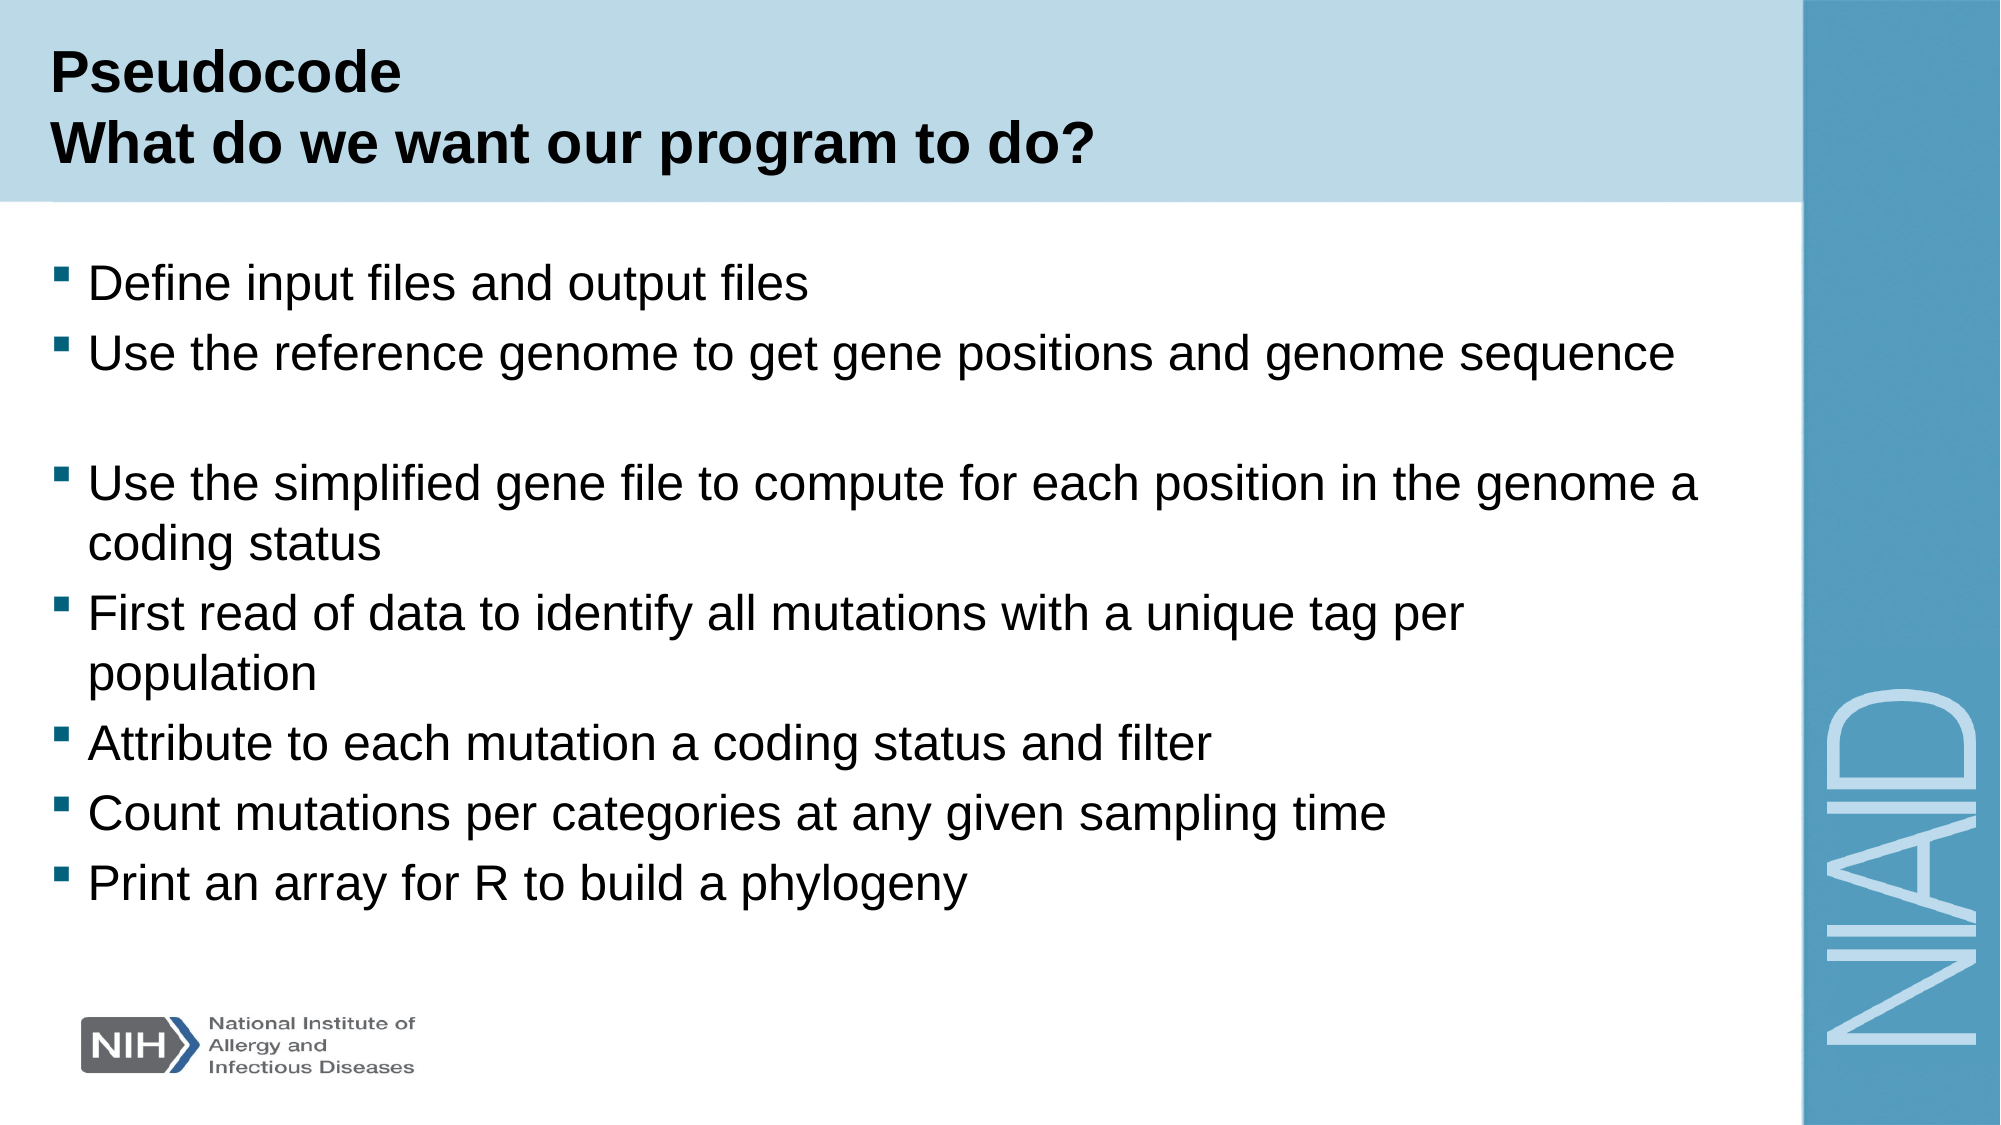

# Pseudocode What do we want our program to do?
Define input files and output files
Use the reference genome to get gene positions and genome sequence
Use the simplified gene file to compute for each position in the genome a coding status
First read of data to identify all mutations with a unique tag per population
Attribute to each mutation a coding status and filter
Count mutations per categories at any given sampling time
Print an array for R to build a phylogeny